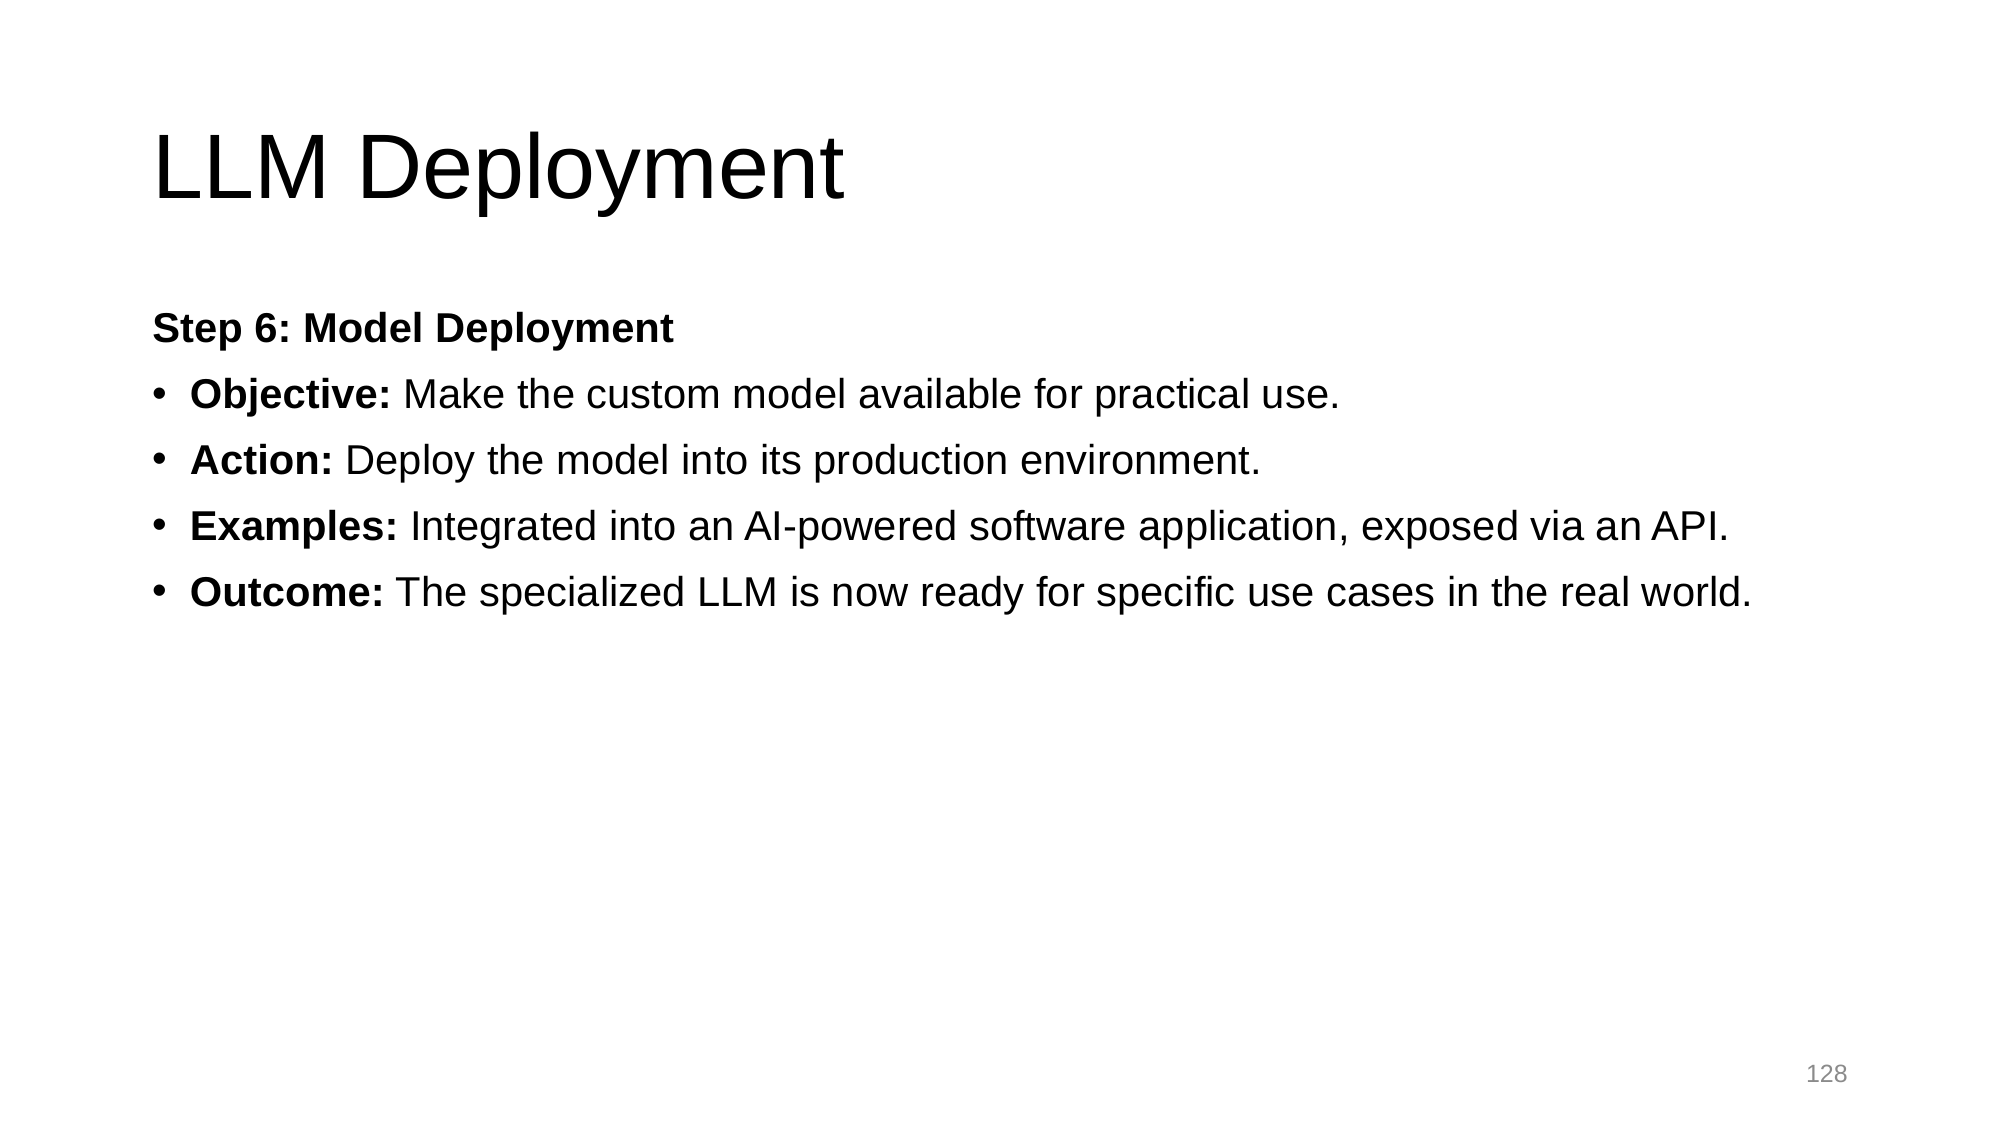

# LLM Deployment
Step 6: Model Deployment
Objective: Make the custom model available for practical use.
Action: Deploy the model into its production environment.
Examples: Integrated into an AI-powered software application, exposed via an API.
Outcome: The specialized LLM is now ready for specific use cases in the real world.
128